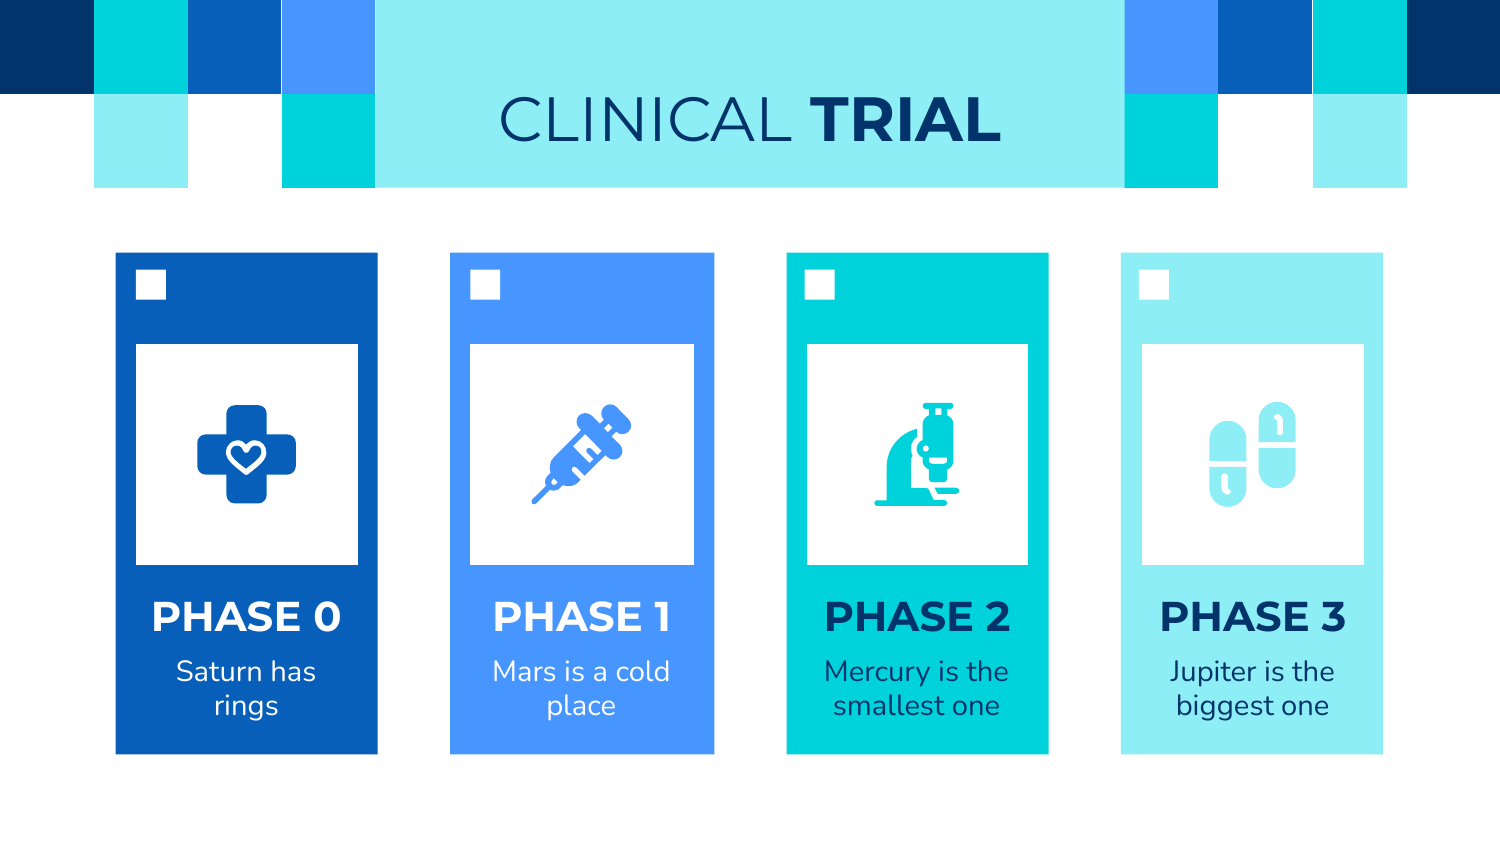

CLINICAL TRIAL

# PHASE 0
PHASE 1
PHASE 2
PHASE 3
Saturn has rings

Mars is a cold place

Mercury is the smallest one

Jupiter is the biggest one